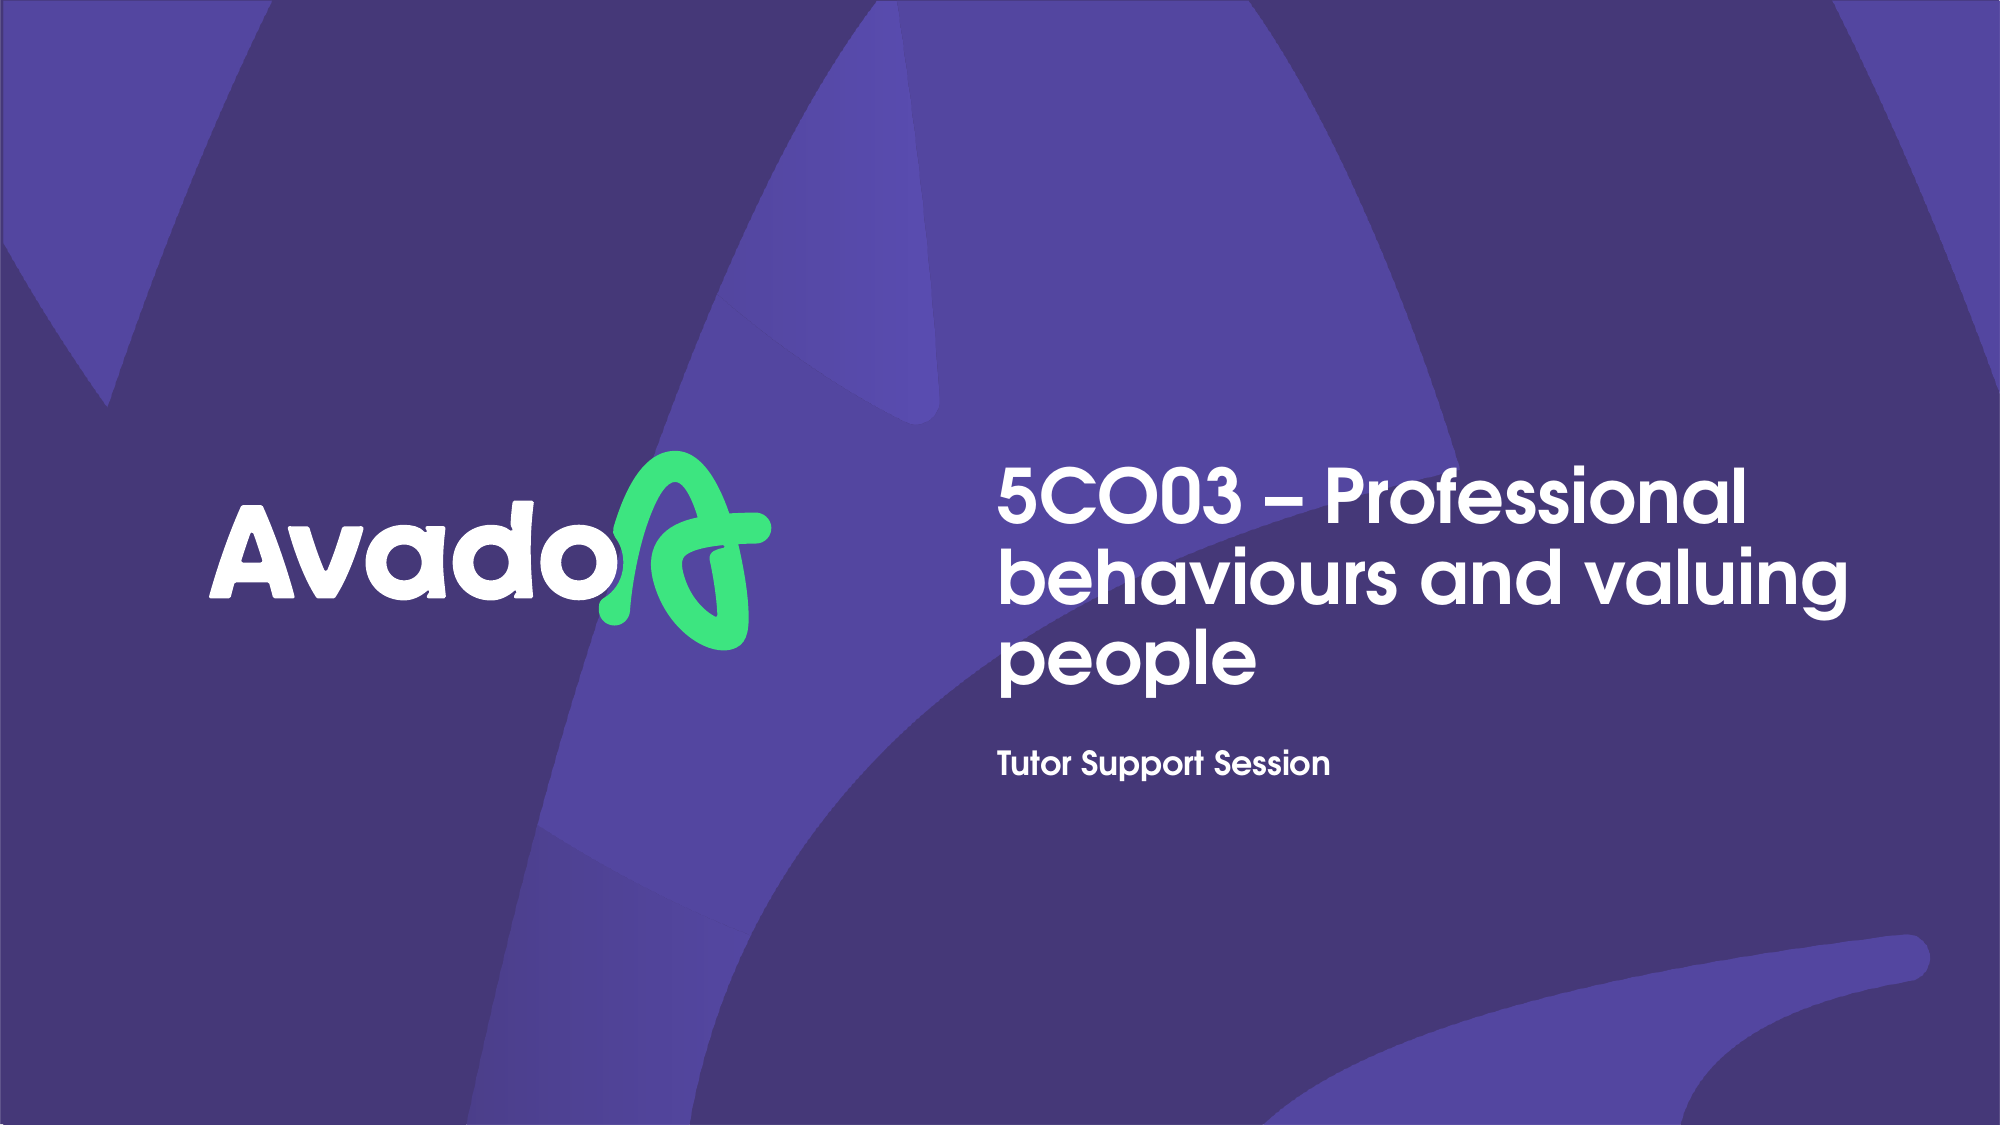

# 5CO03 – Professional behaviours and valuing people
Tutor Support Session